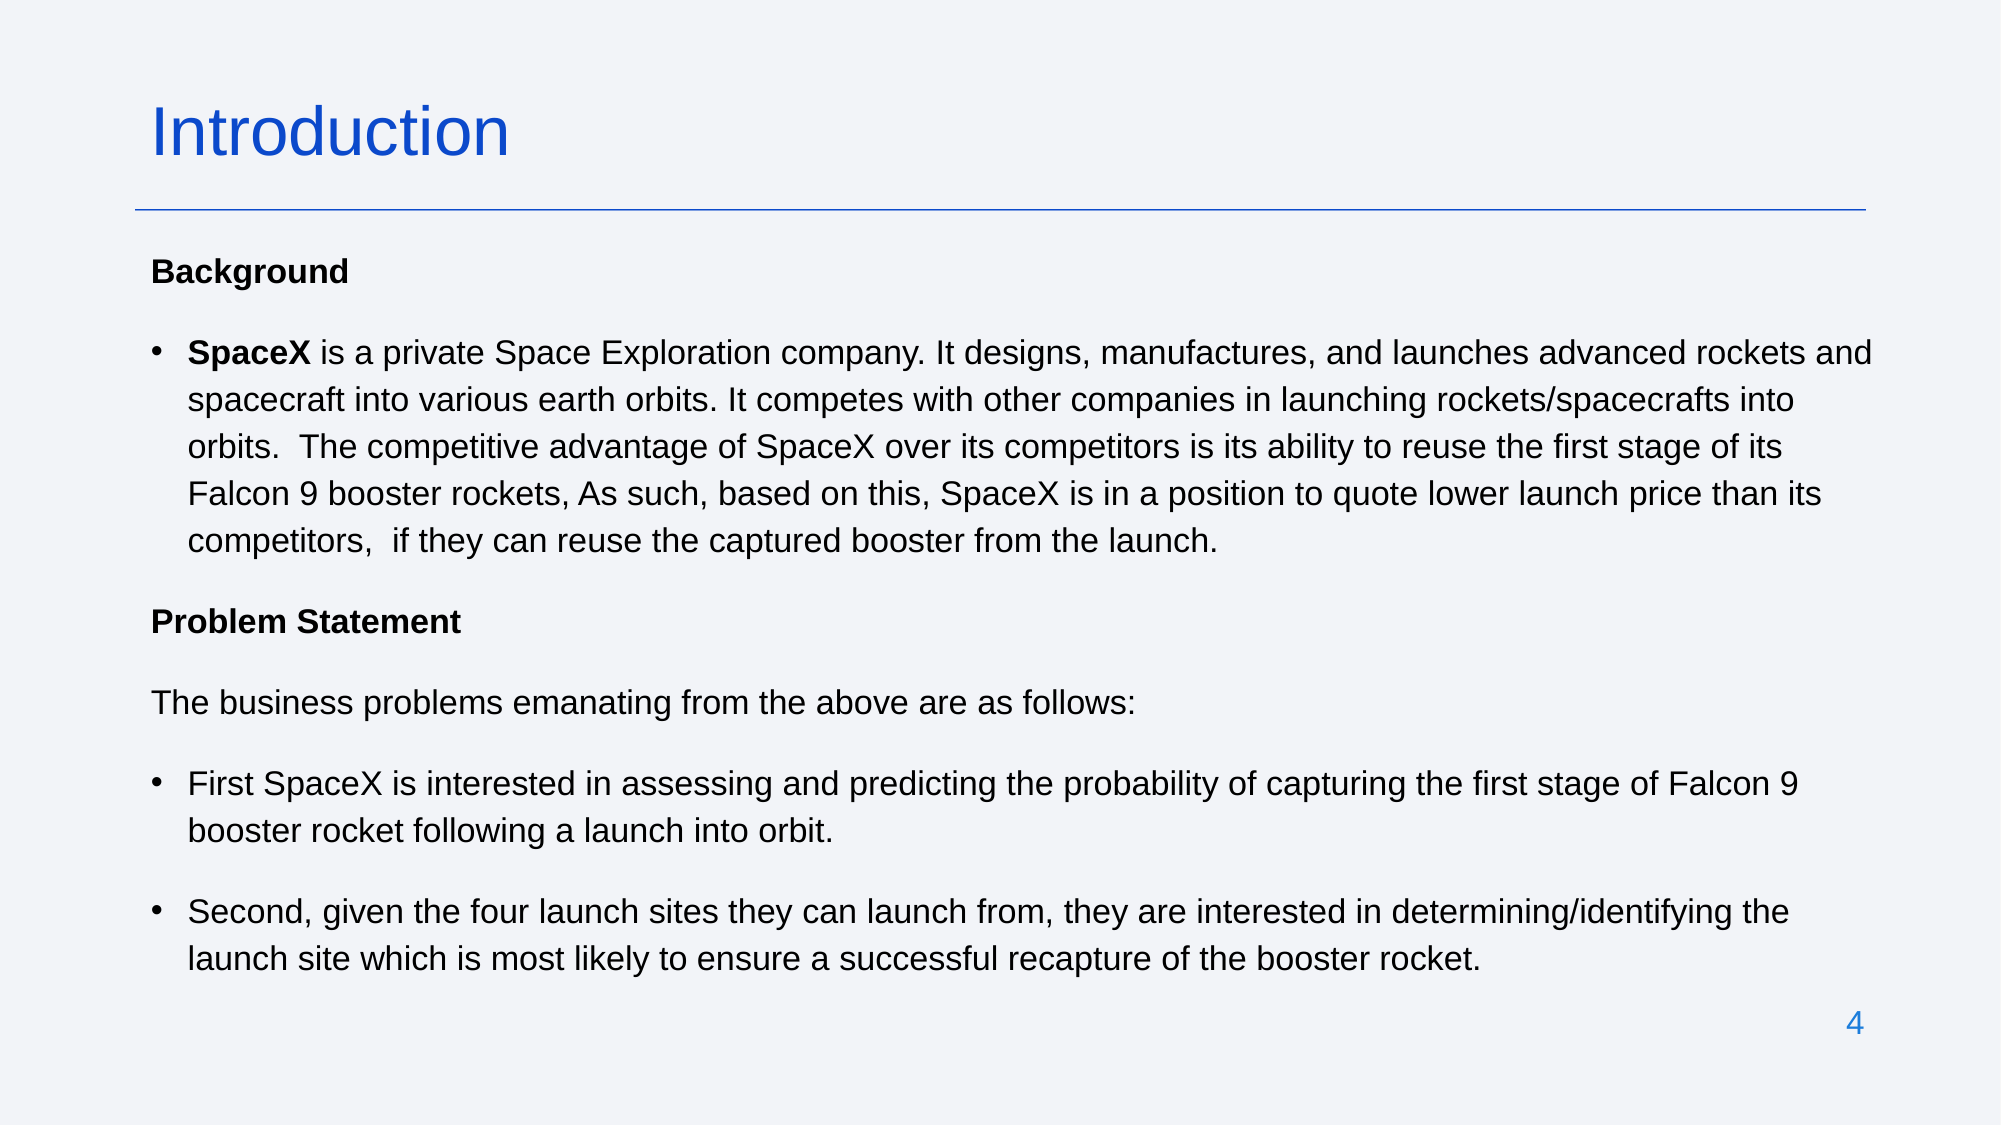

Introduction
Background
SpaceX is a private Space Exploration company. It designs, manufactures, and launches advanced rockets and spacecraft into various earth orbits. It competes with other companies in launching rockets/spacecrafts into orbits.  The competitive advantage of SpaceX over its competitors is its ability to reuse the first stage of its Falcon 9 booster rockets, As such, based on this, SpaceX is in a position to quote lower launch price than its competitors,  if they can reuse the captured booster from the launch.
Problem Statement
The business problems emanating from the above are as follows:
First SpaceX is interested in assessing and predicting the probability of capturing the first stage of Falcon 9 booster rocket following a launch into orbit.
Second, given the four launch sites they can launch from, they are interested in determining/identifying the launch site which is most likely to ensure a successful recapture of the booster rocket.
4